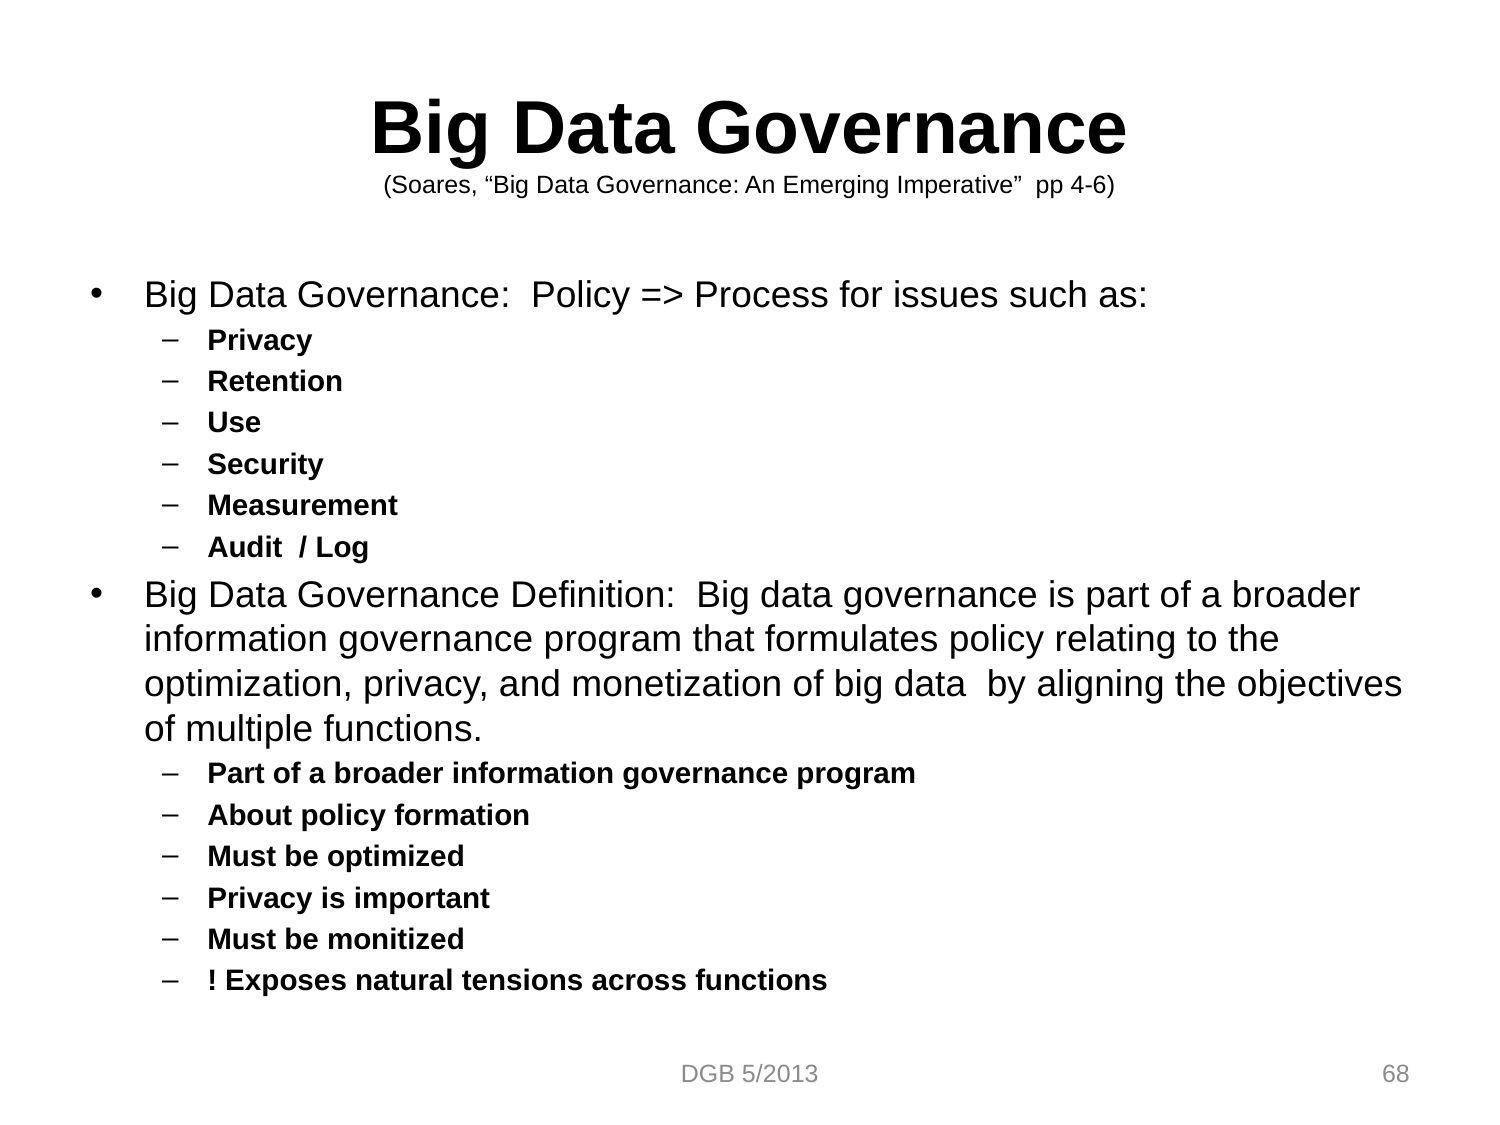

# Big Data Governance (Soares, “Big Data Governance: An Emerging Imperative”  pp 4-6)
Big Data Governance:  Policy => Process for issues such as:
Privacy
Retention
Use
Security
Measurement
Audit  / Log
Big Data Governance Definition:  Big data governance is part of a broader information governance program that formulates policy relating to the optimization, privacy, and monetization of big data  by aligning the objectives of multiple functions.
Part of a broader information governance program
About policy formation
Must be optimized
Privacy is important
Must be monitized
! Exposes natural tensions across functions
DGB 5/2013
68